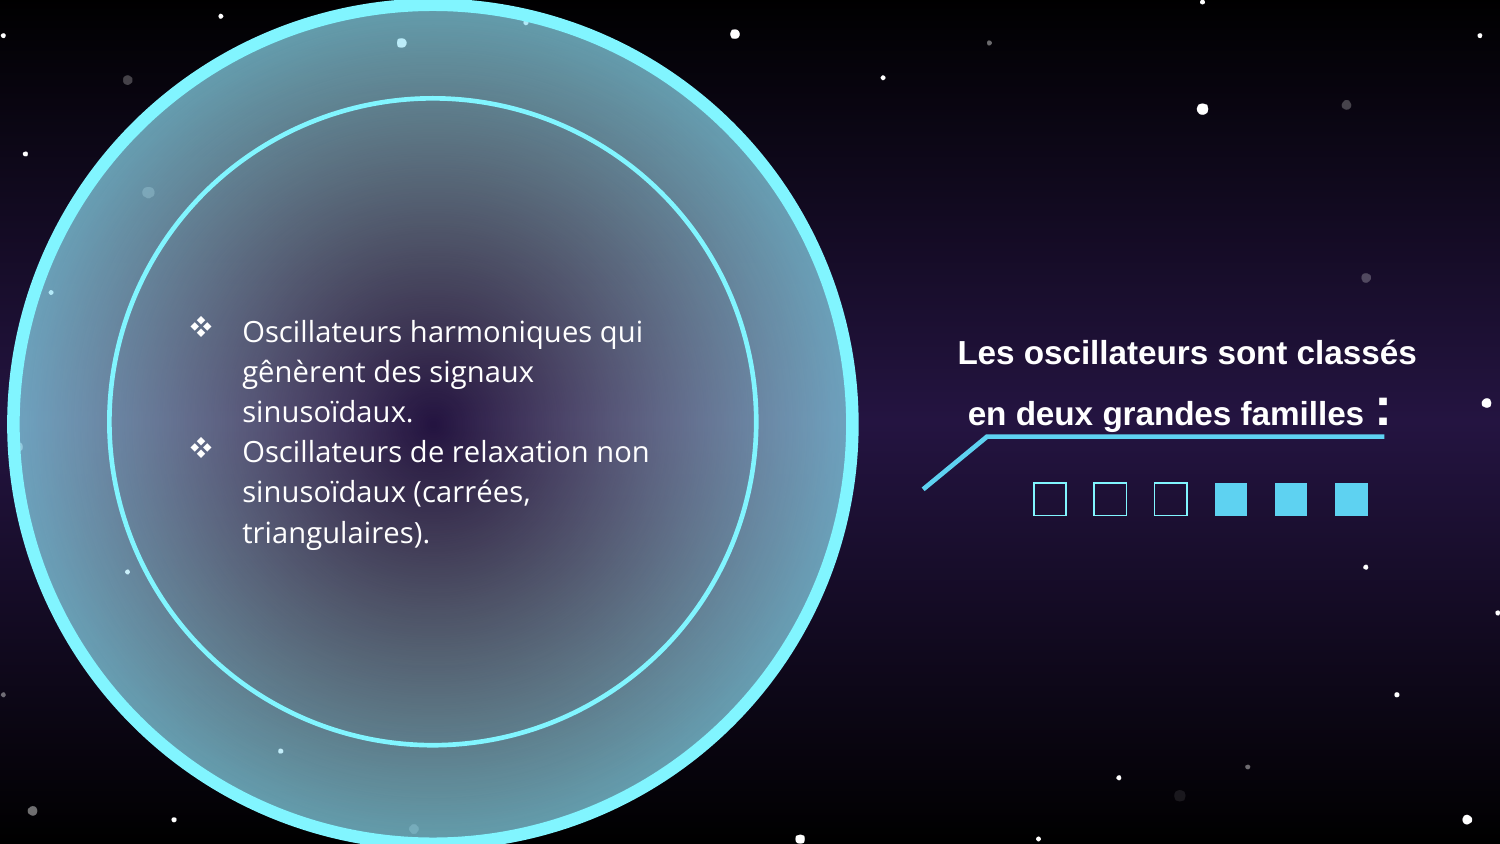

Oscillateurs harmoniques qui gênèrent des signaux sinusoïdaux.
Oscillateurs de relaxation non sinusoïdaux (carrées, triangulaires).

# Les oscillateurs sont classés en deux grandes familles :